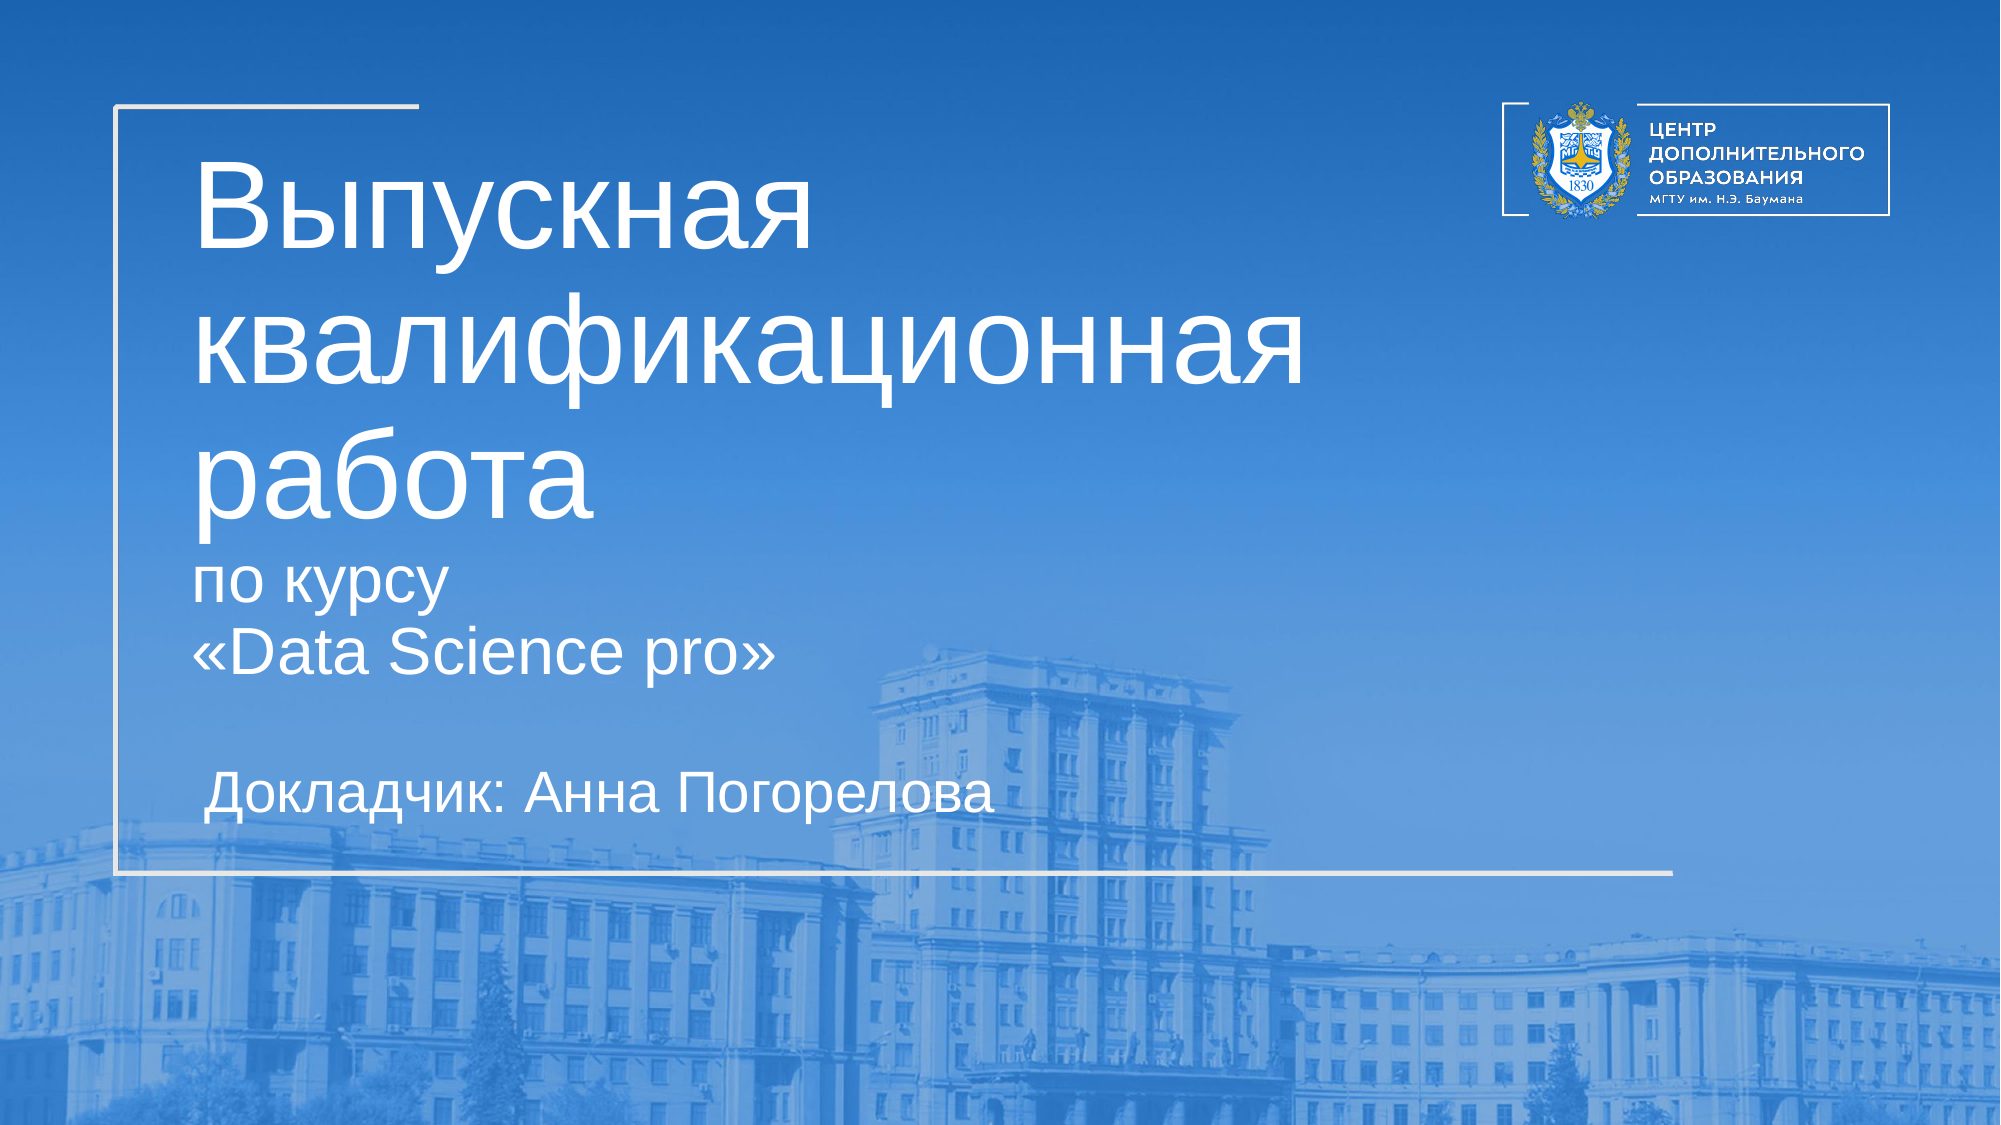

# Выпускная квалификационная работа по курсу «Data Science pro»
Докладчик: Анна Погорелова